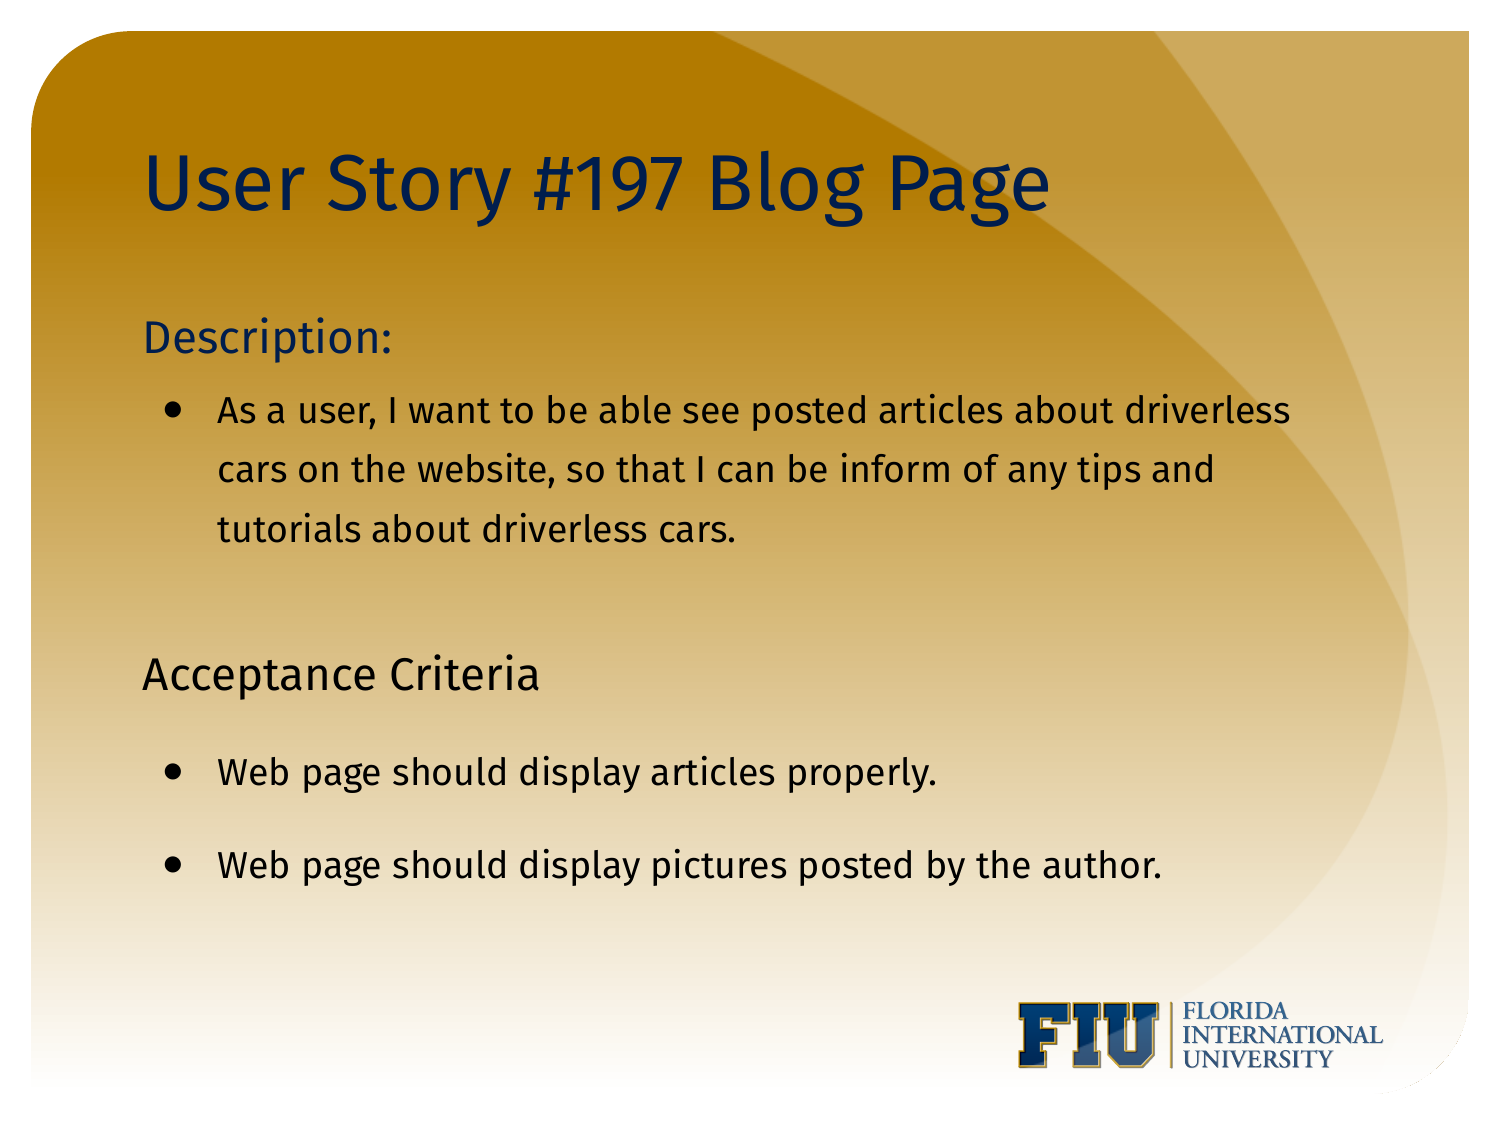

# User Story #197 Blog Page
Description:
As a user, I want to be able see posted articles about driverless cars on the website, so that I can be inform of any tips and tutorials about driverless cars.

Acceptance Criteria
Web page should display articles properly.
Web page should display pictures posted by the author.